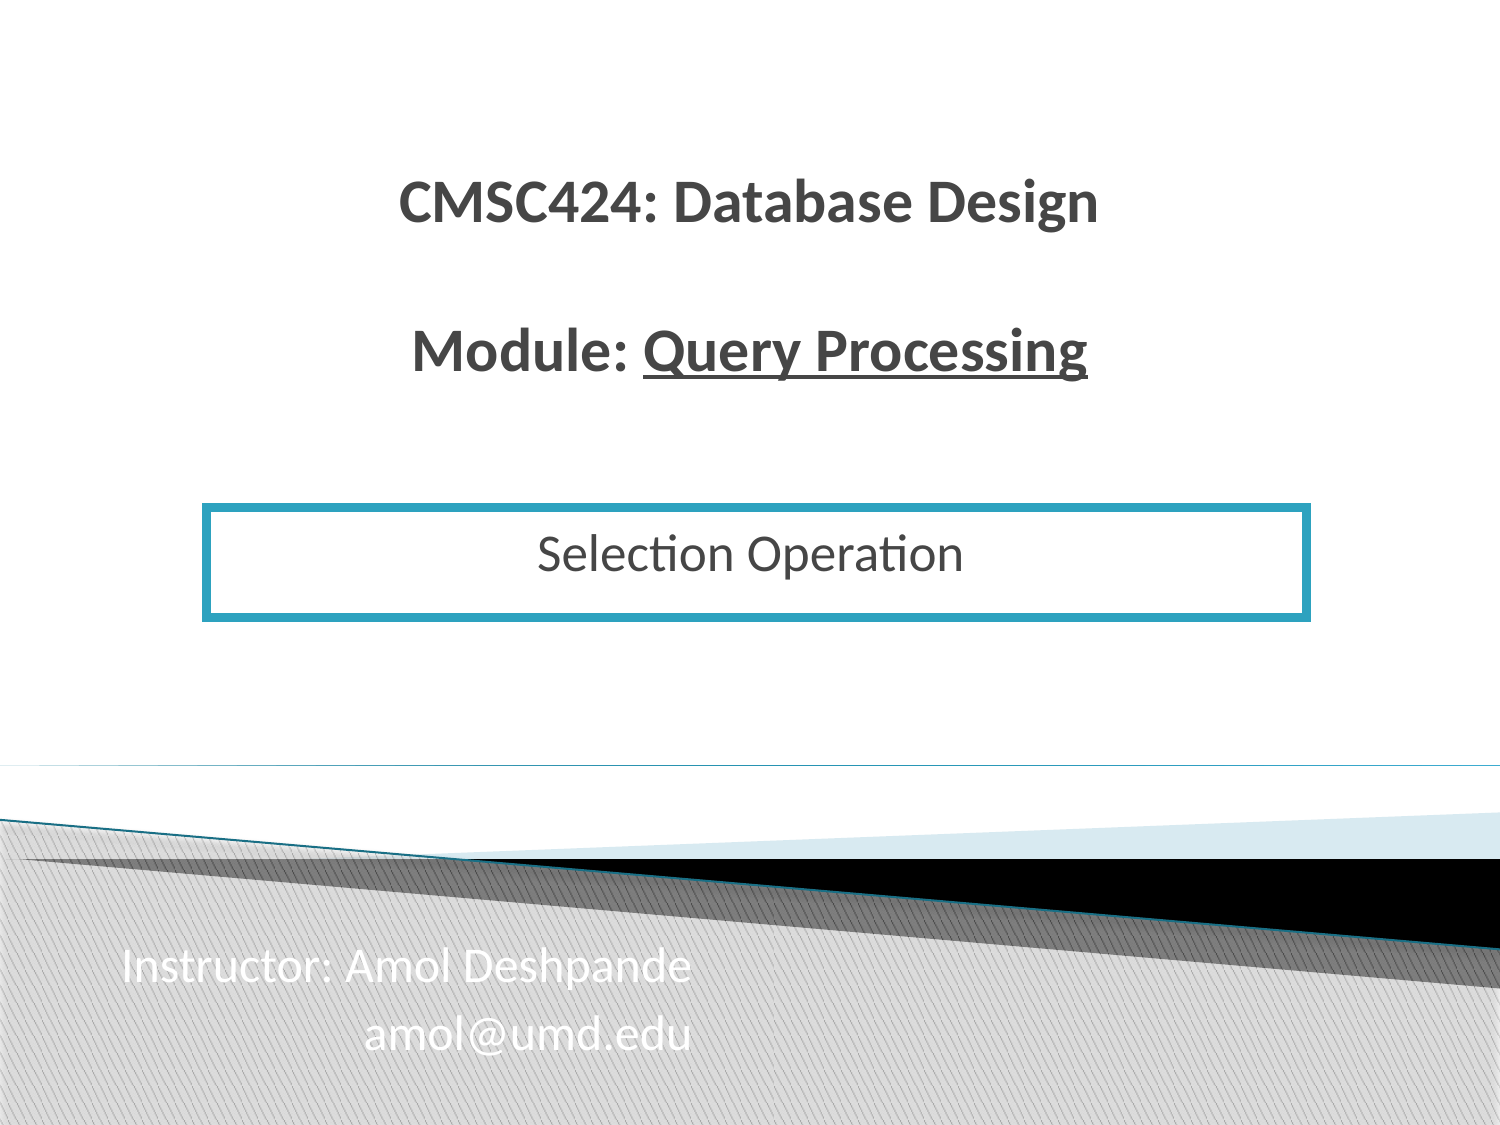

# CMSC424: Database Design Module: Query Processing
Selection Operation
Instructor: Amol Deshpande
                   amol@umd.edu